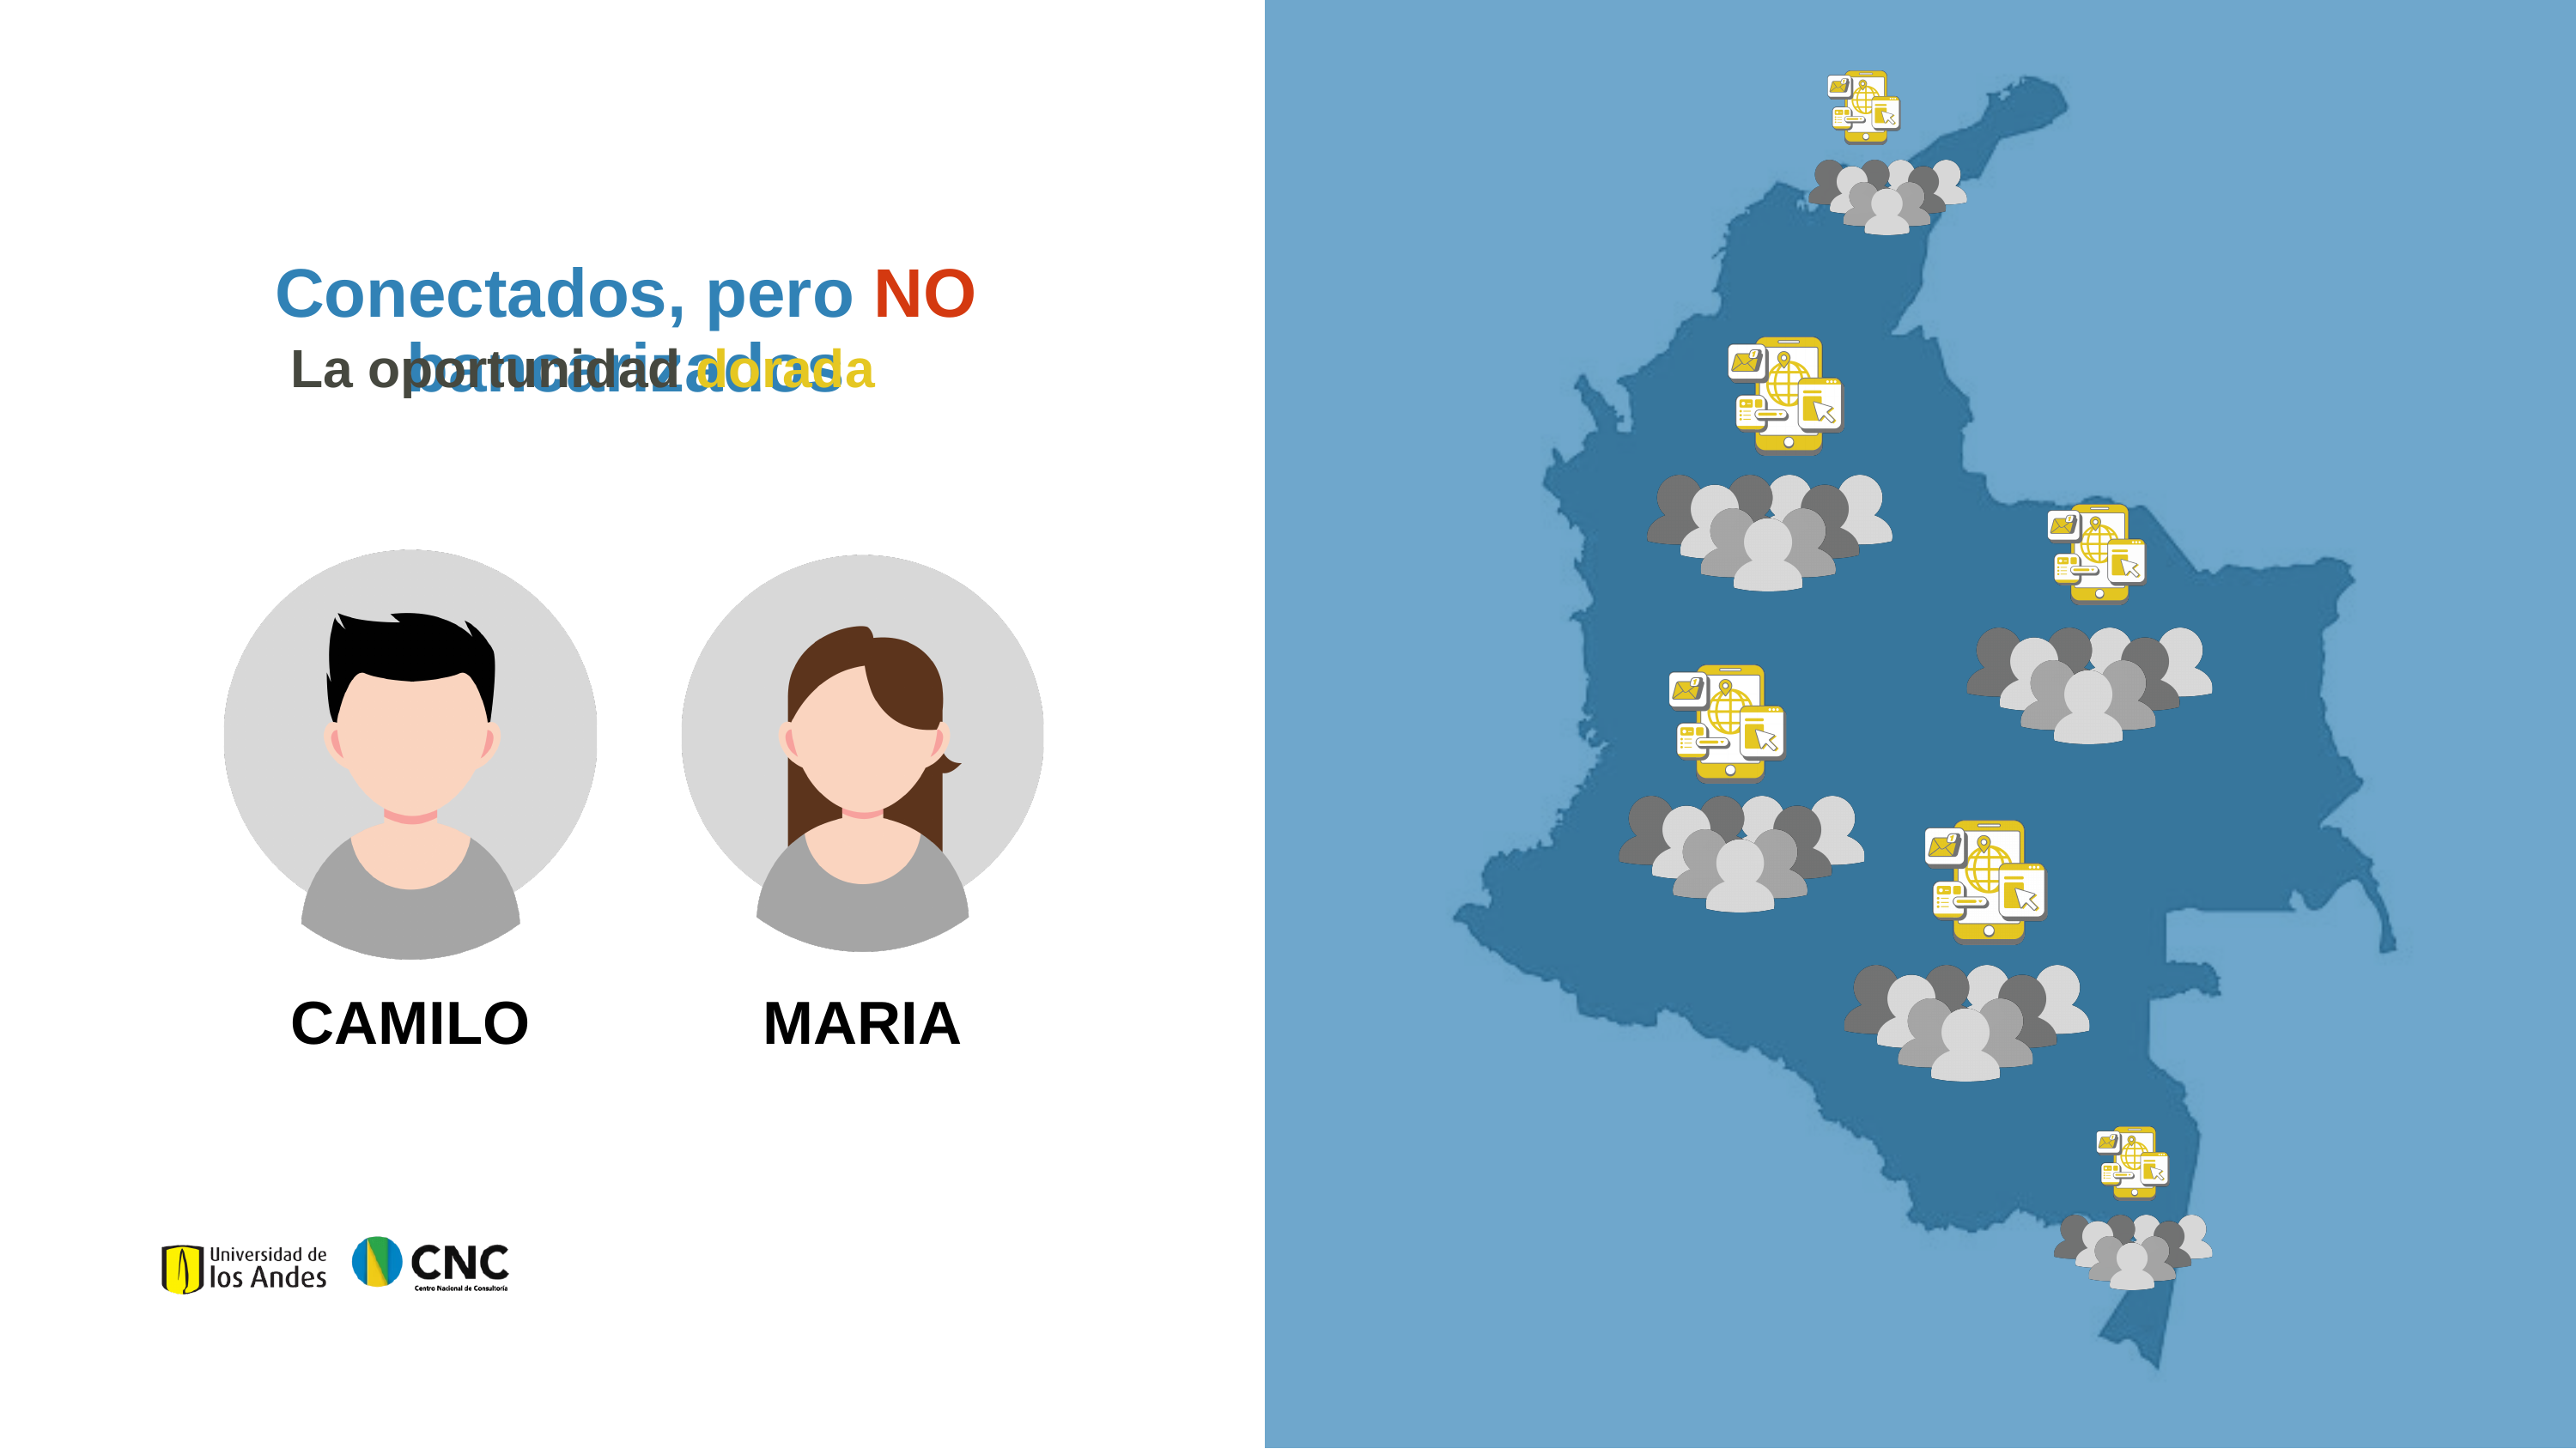

MAYO 2025

Conectados, pero NO bancarizados

 La oportunidad dorada

CAMILO

MARIA